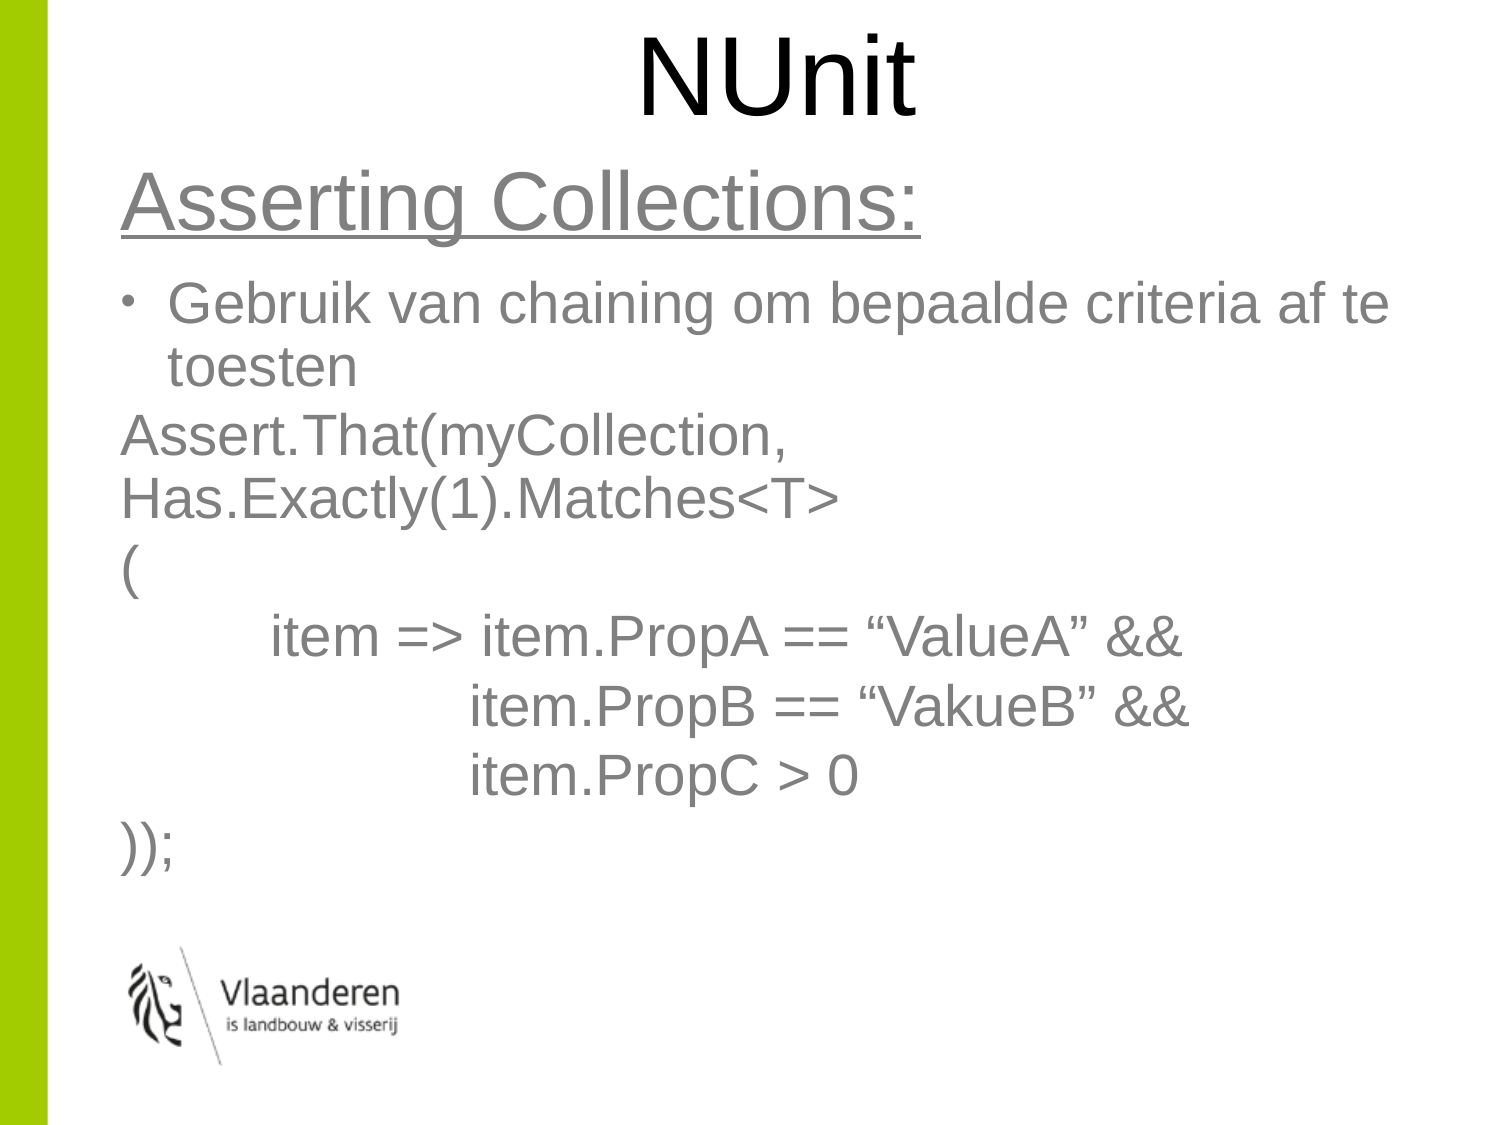

# NUnit
Asserting Collections:
Gebruik van chaining om bepaalde criteria af te toesten
Assert.That(myCollection, Has.Exactly(1).Matches<T>
(
	item => item.PropA == “ValueA” &&
		   item.PropB == “VakueB” &&
		   item.PropC > 0
));